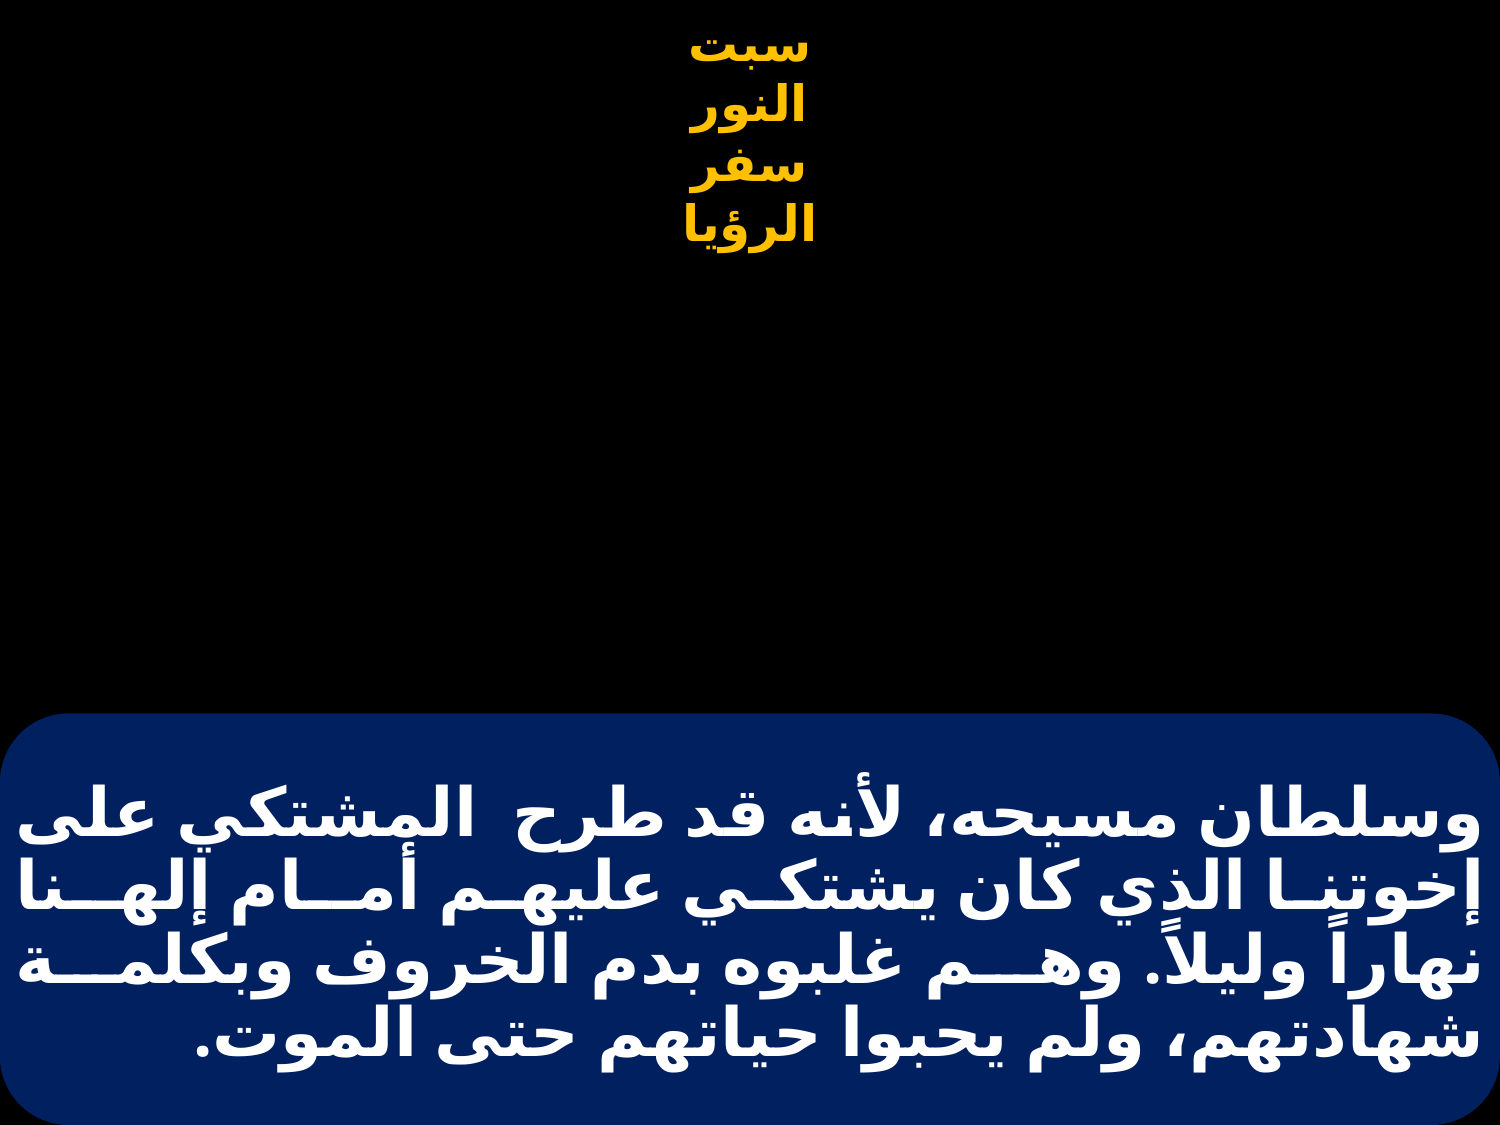

# وسلطان مسيحه، لأنه قد طرح  المشتكي على إخوتنا الذي كان يشتكي عليهم أمـام إلهـنا نهاراً وليلاً. وهم غلبوه بدم الخروف وبكلمة شهادتهم، ولم يحبوا حياتهم حتى الموت.